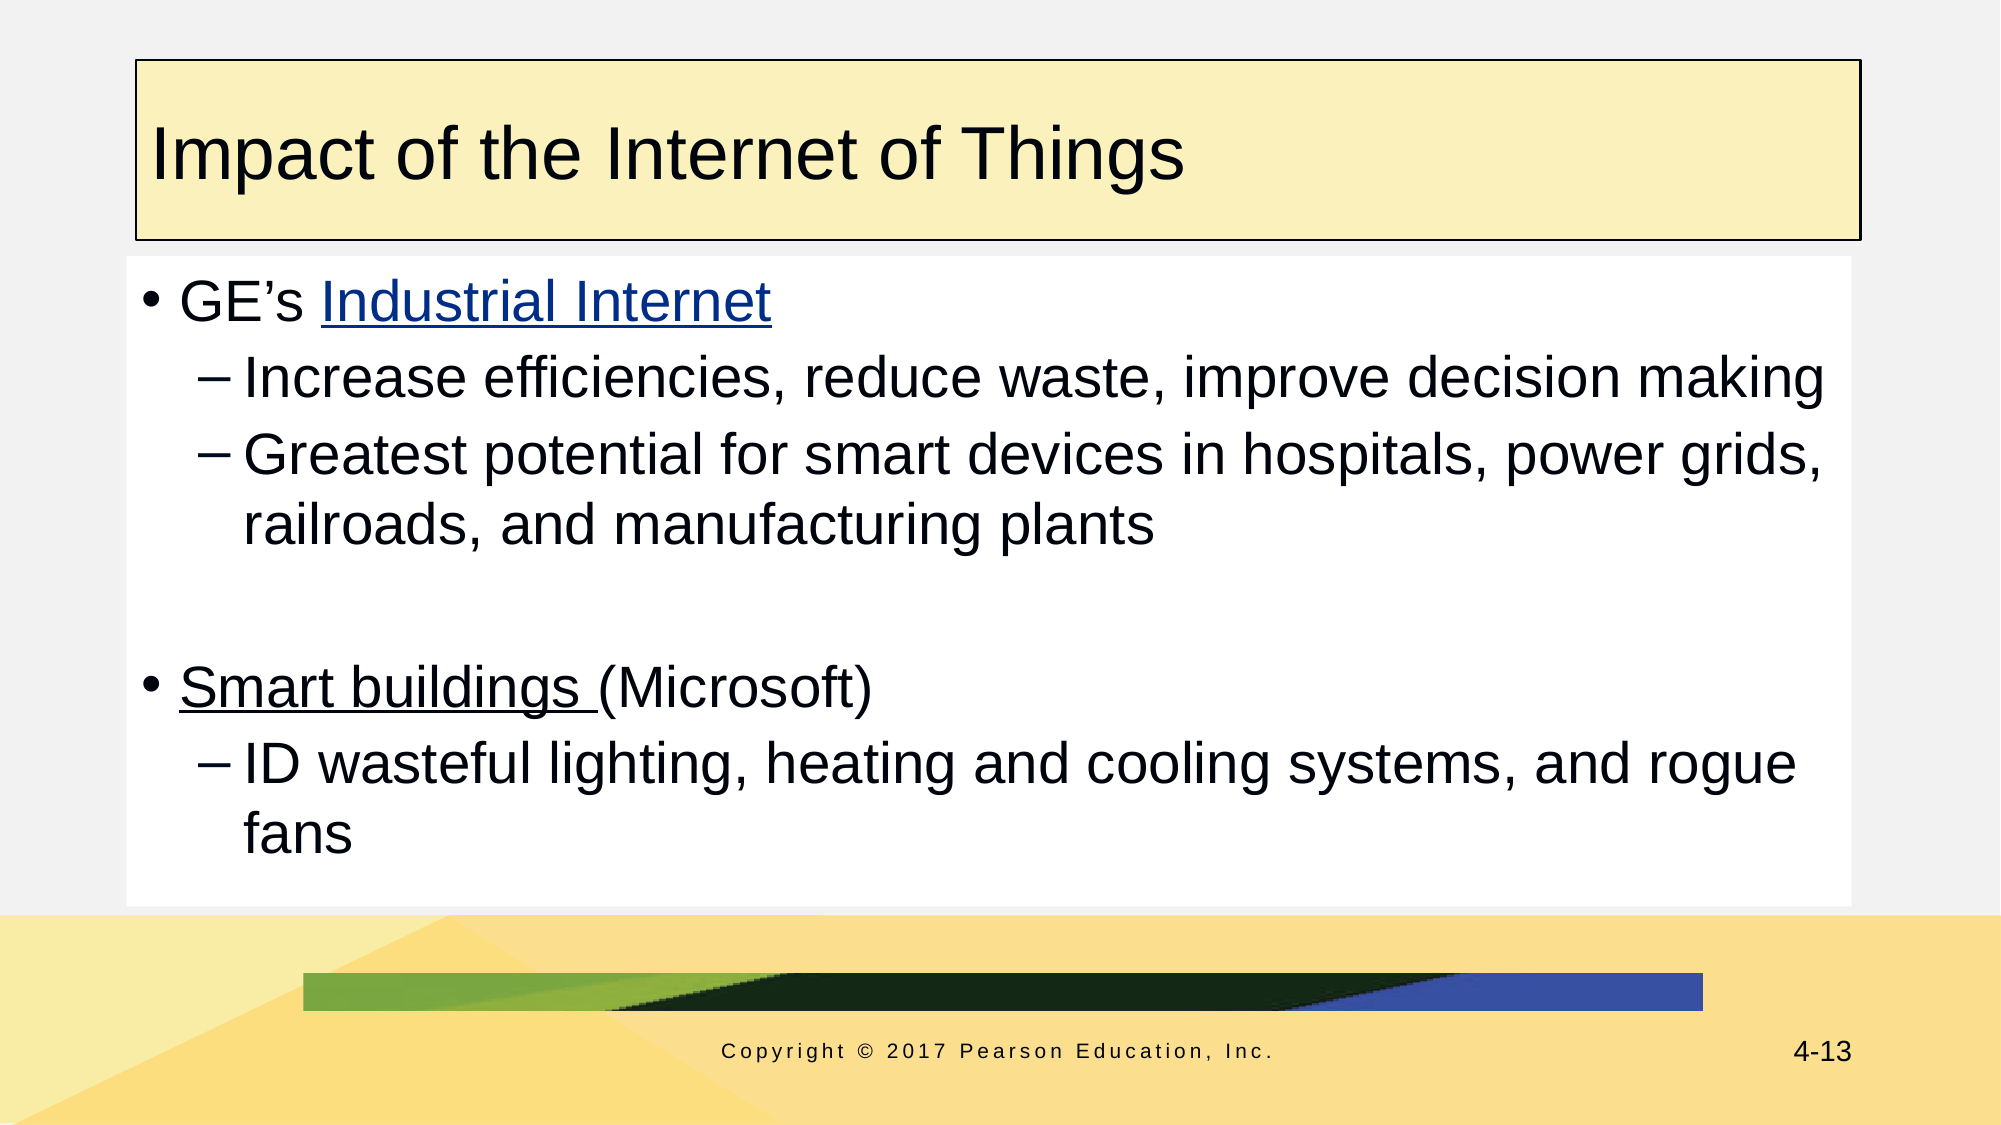

# Impact of the Internet of Things
GE’s Industrial Internet
Increase efficiencies, reduce waste, improve decision making
Greatest potential for smart devices in hospitals, power grids, railroads, and manufacturing plants

Smart buildings (Microsoft)
ID wasteful lighting, heating and cooling systems, and rogue fans
Copyright © 2017 Pearson Education, Inc.